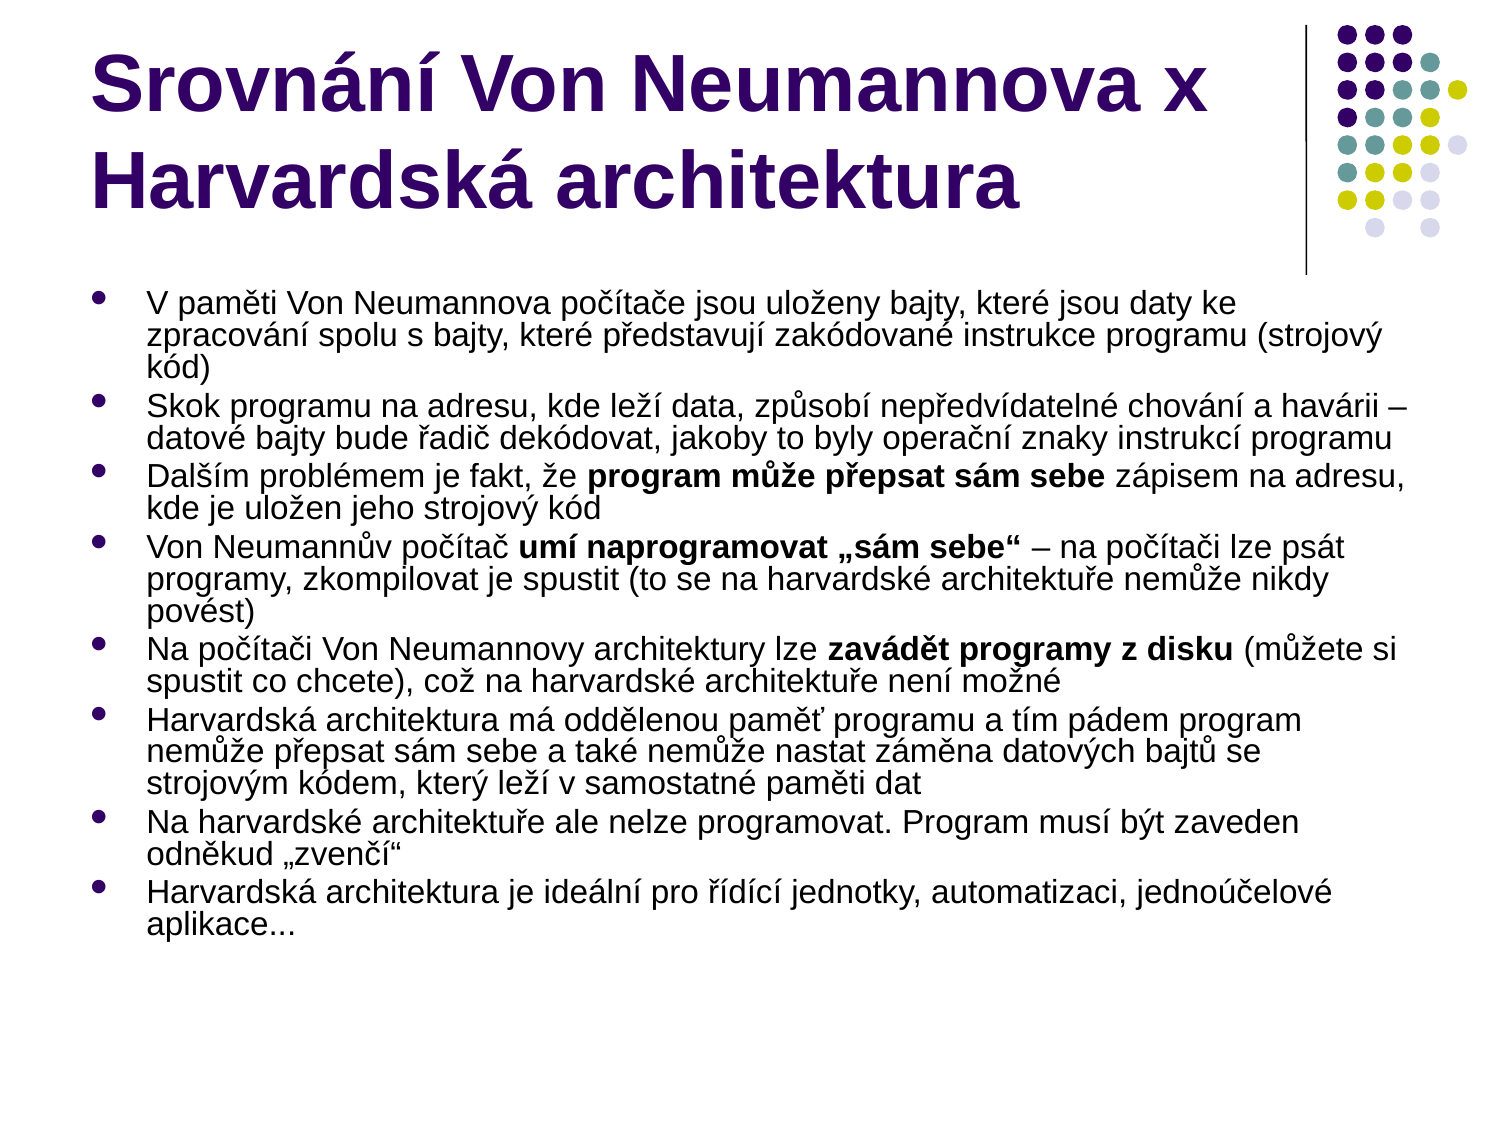

# Srovnání Von Neumannova x Harvardská architektura
V paměti Von Neumannova počítače jsou uloženy bajty, které jsou daty ke zpracování spolu s bajty, které představují zakódované instrukce programu (strojový kód)
Skok programu na adresu, kde leží data, způsobí nepředvídatelné chování a havárii – datové bajty bude řadič dekódovat, jakoby to byly operační znaky instrukcí programu
Dalším problémem je fakt, že program může přepsat sám sebe zápisem na adresu, kde je uložen jeho strojový kód
Von Neumannův počítač umí naprogramovat „sám sebe“ – na počítači lze psát programy, zkompilovat je spustit (to se na harvardské architektuře nemůže nikdy povést)
Na počítači Von Neumannovy architektury lze zavádět programy z disku (můžete si spustit co chcete), což na harvardské architektuře není možné
Harvardská architektura má oddělenou paměť programu a tím pádem program nemůže přepsat sám sebe a také nemůže nastat záměna datových bajtů se strojovým kódem, který leží v samostatné paměti dat
Na harvardské architektuře ale nelze programovat. Program musí být zaveden odněkud „zvenčí“
Harvardská architektura je ideální pro řídící jednotky, automatizaci, jednoúčelové aplikace...